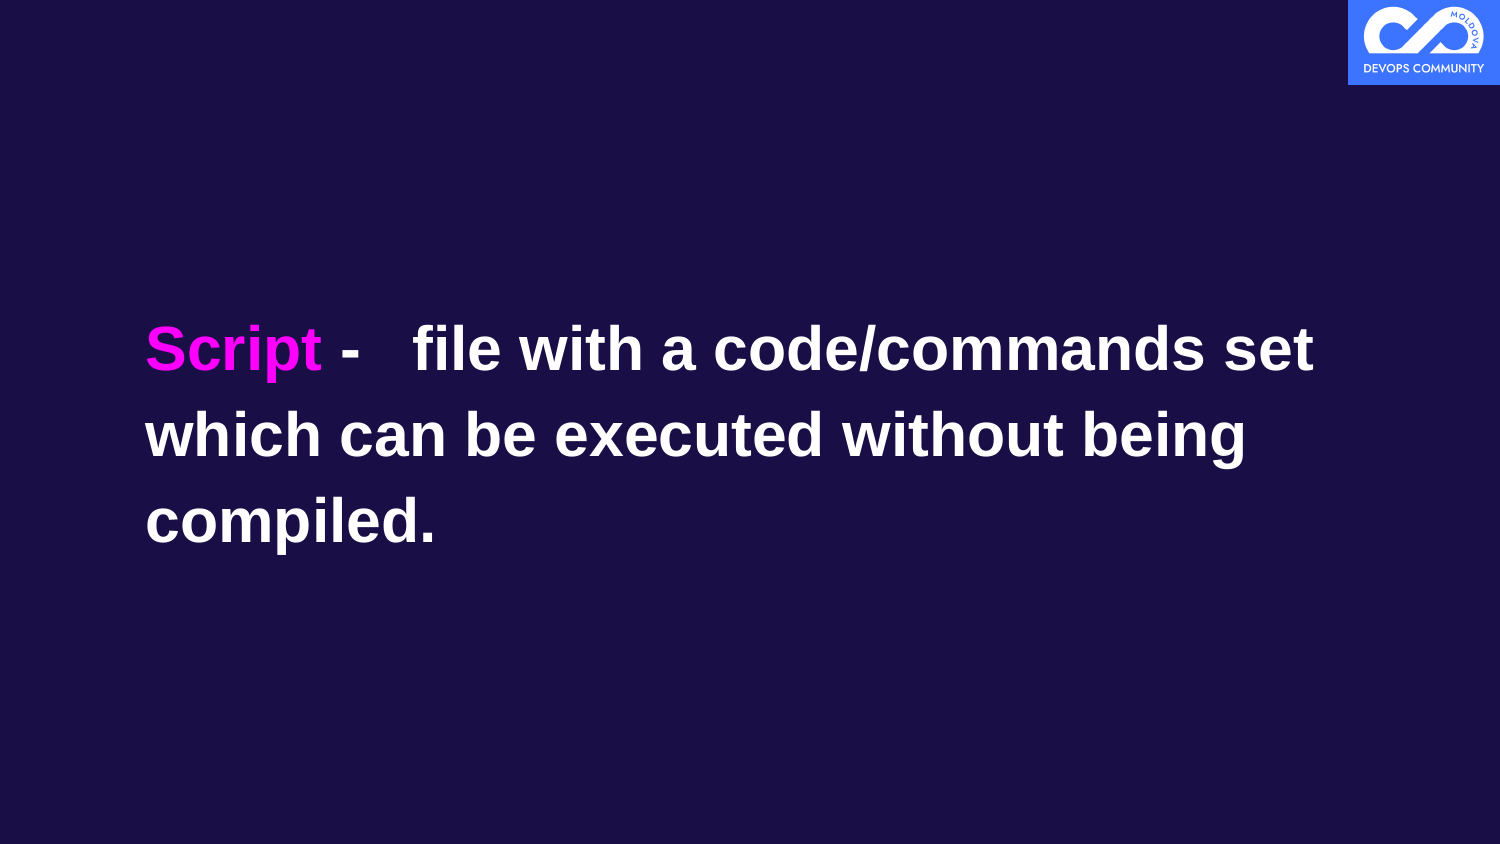

Script -   file with a code/commands set which can be executed without being compiled.